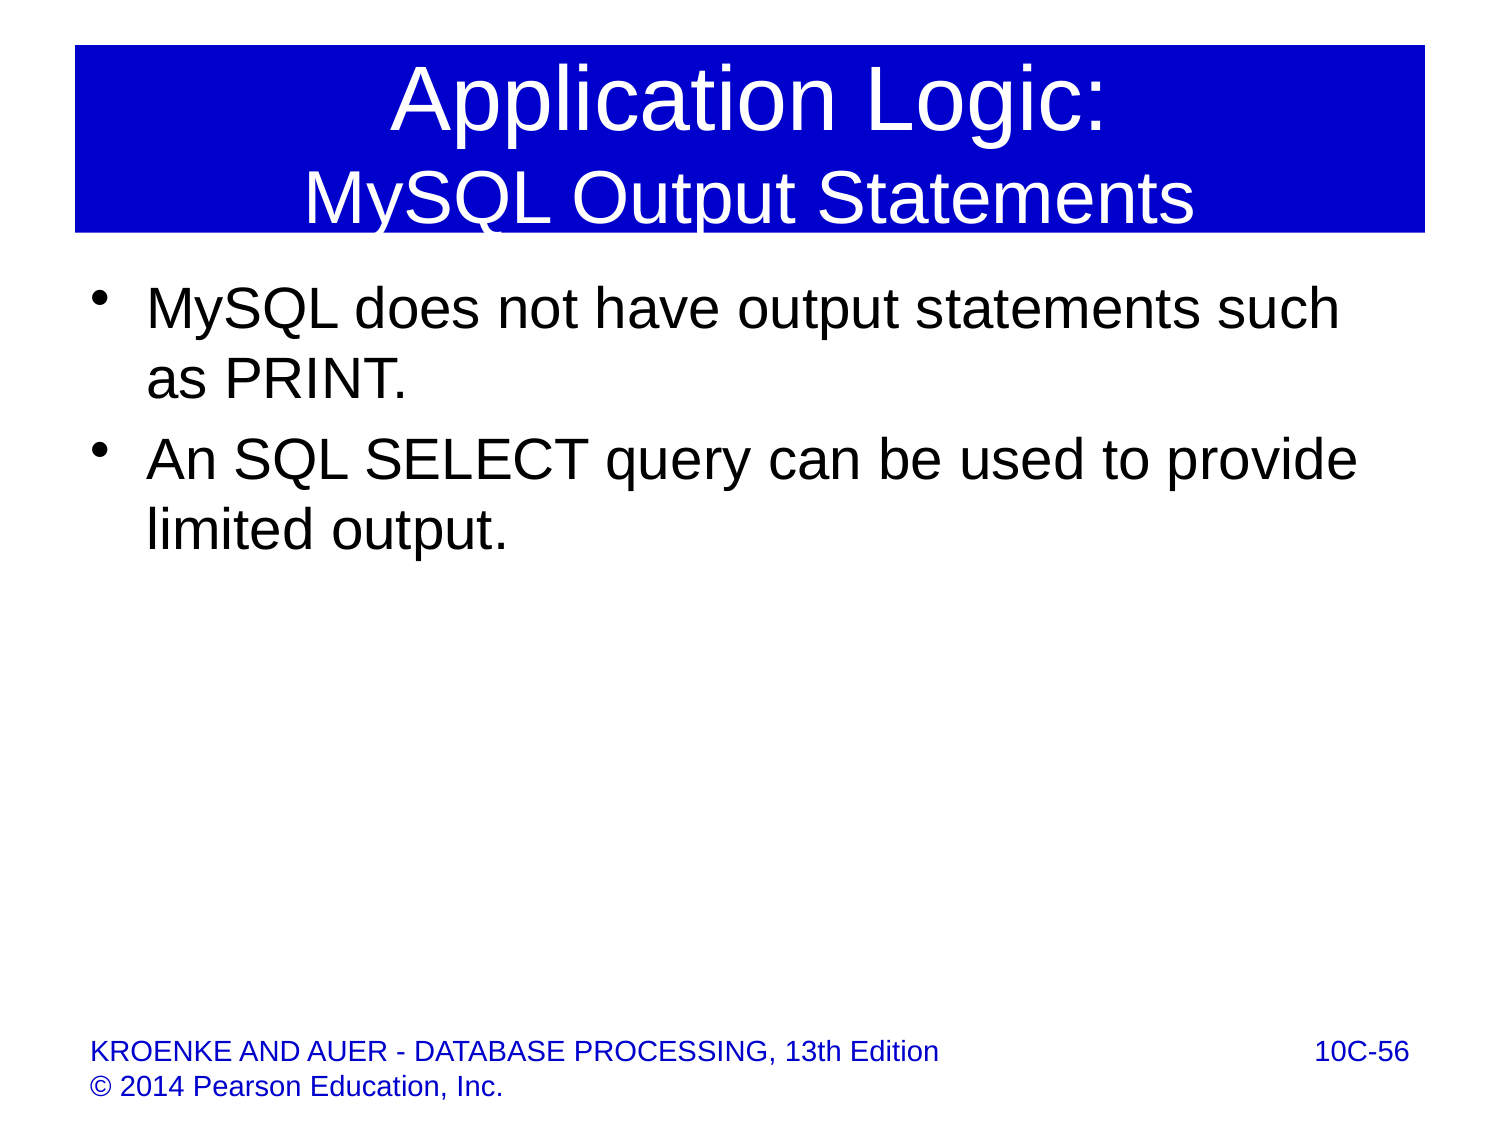

# Application Logic: MySQL Output Statements
MySQL does not have output statements such as PRINT.
An SQL SELECT query can be used to provide limited output.
10C-56

KROENKE AND AUER - DATABASE PROCESSING, 13th Edition  © 2014 Pearson Education, Inc.